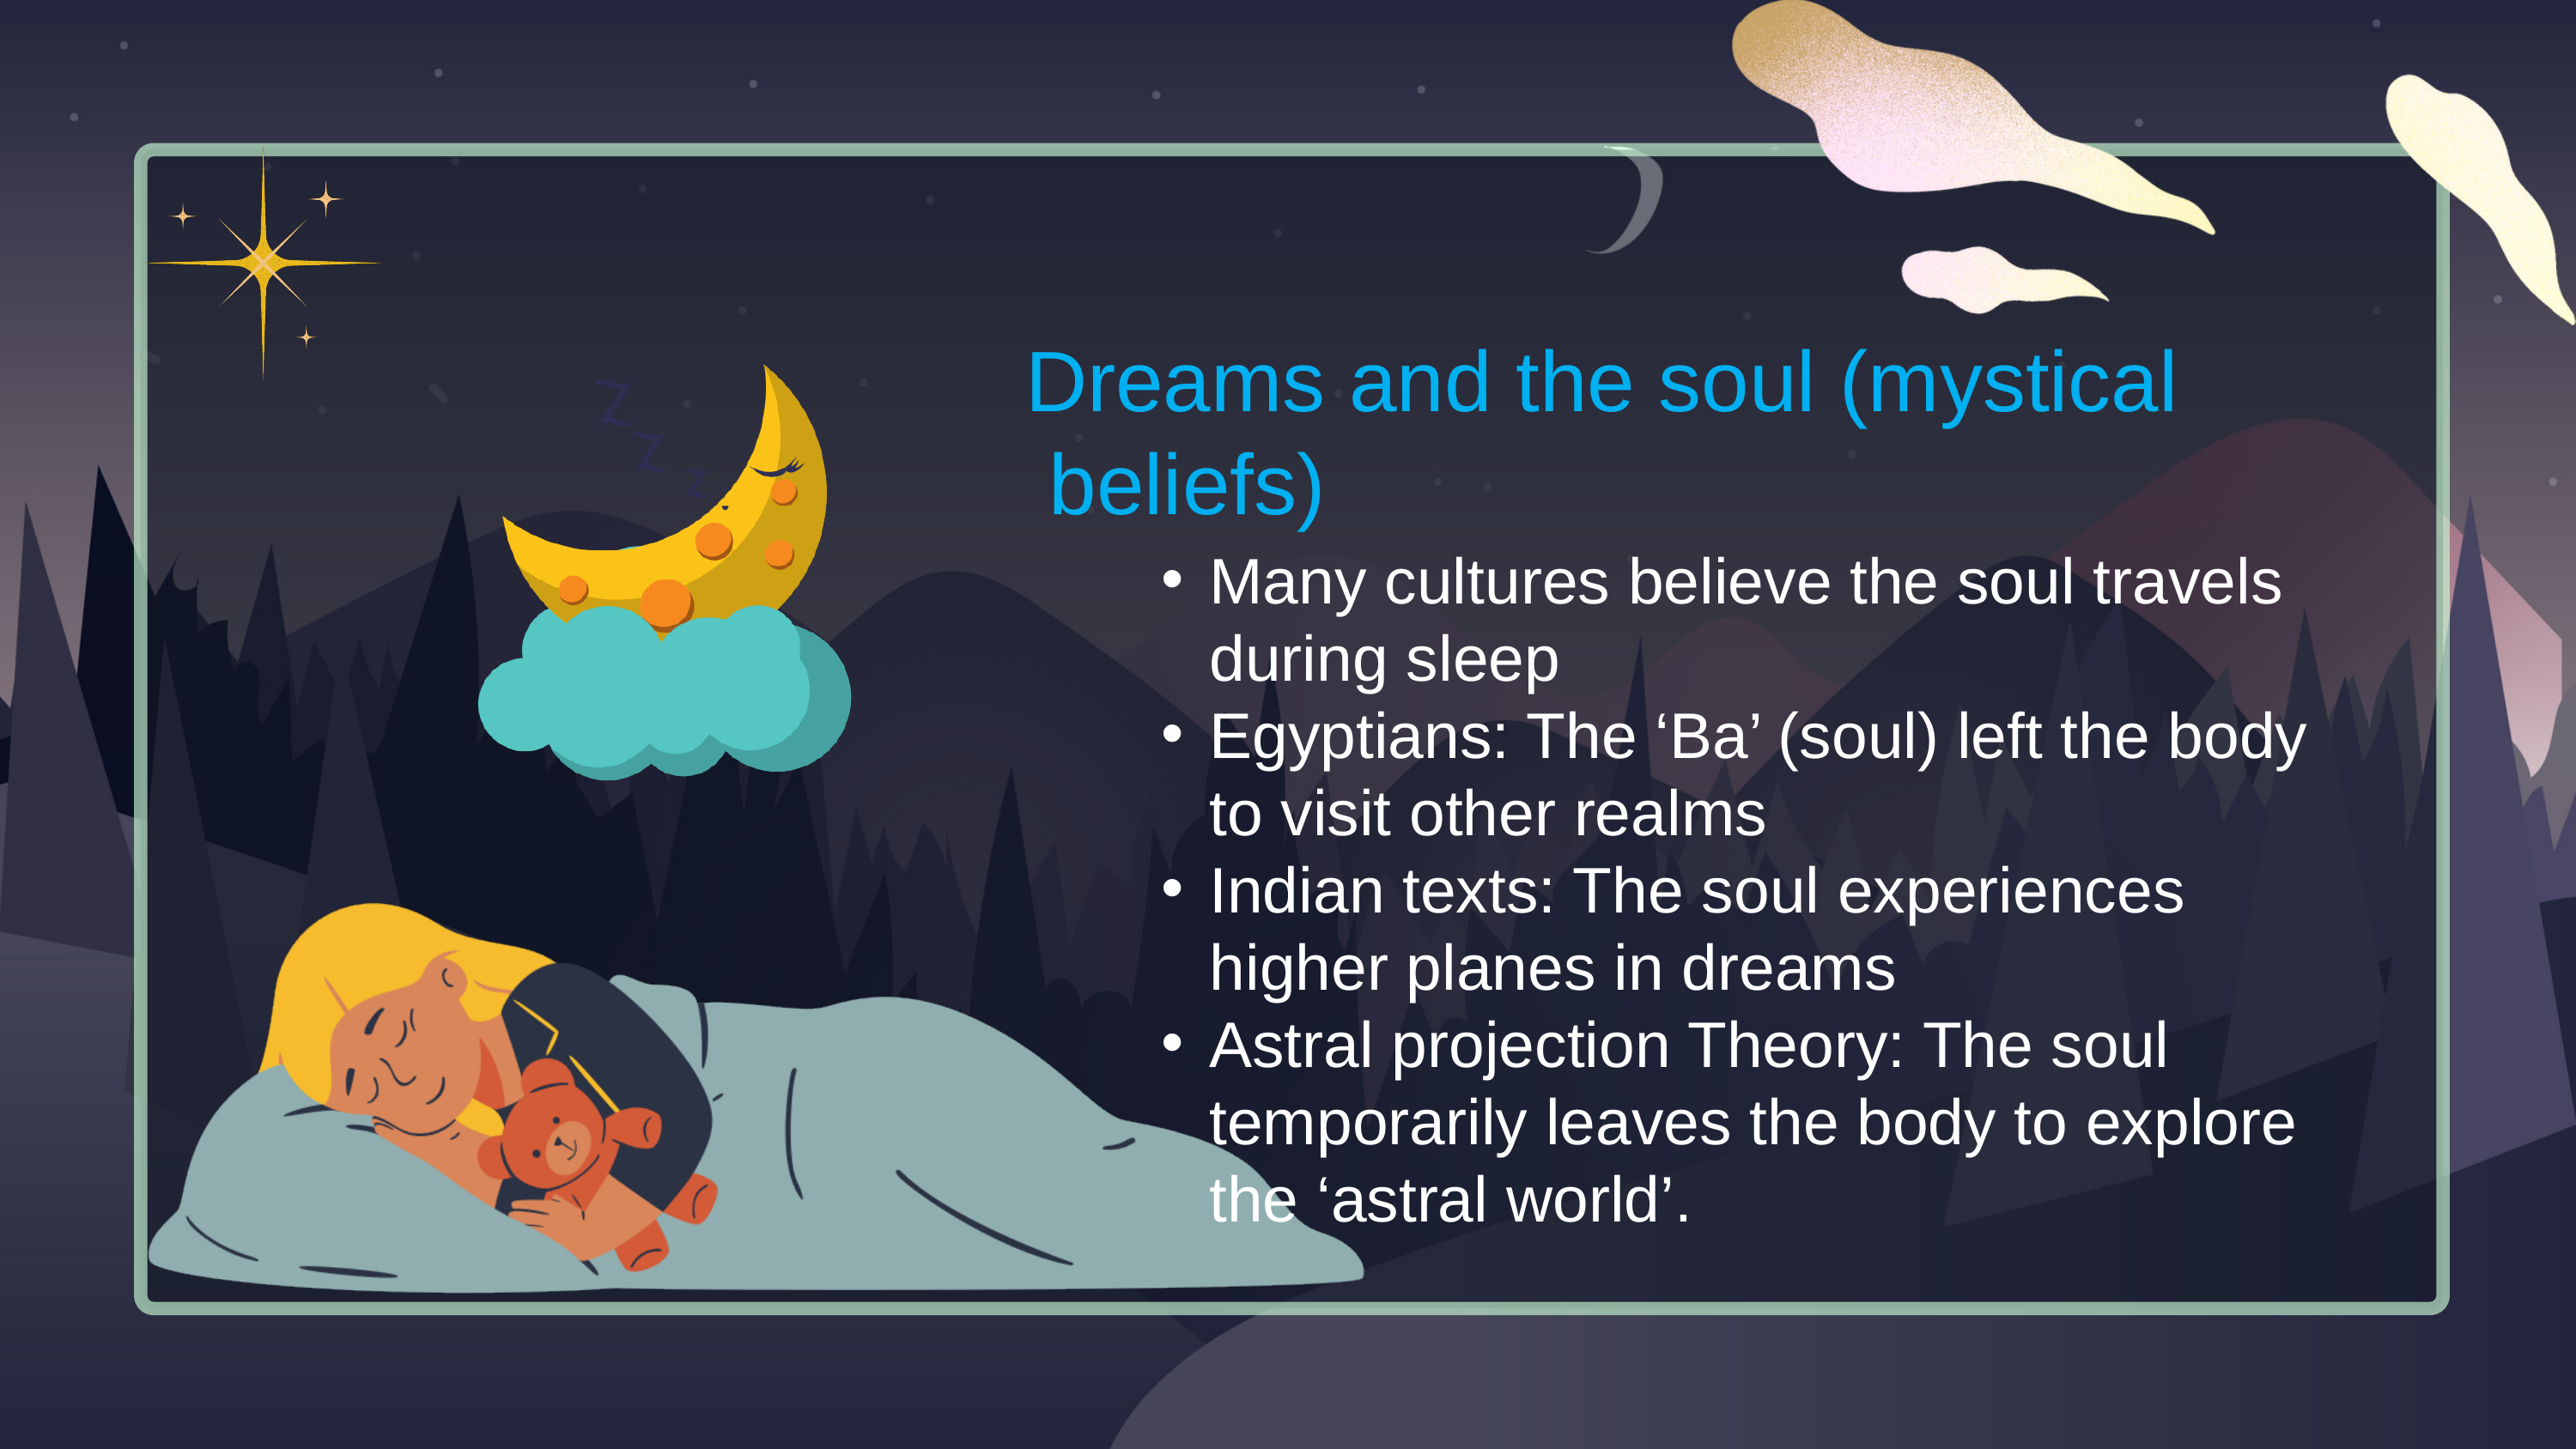

Dreams and the soul (mystical      beliefs)

Many cultures believe the soul travels during sleep
Egyptians: The ‘Ba’ (soul) left the body to visit other realms
Indian texts: The soul experiences higher planes in dreams
Astral projection Theory: The soul temporarily leaves the body to explore the ‘astral world’.